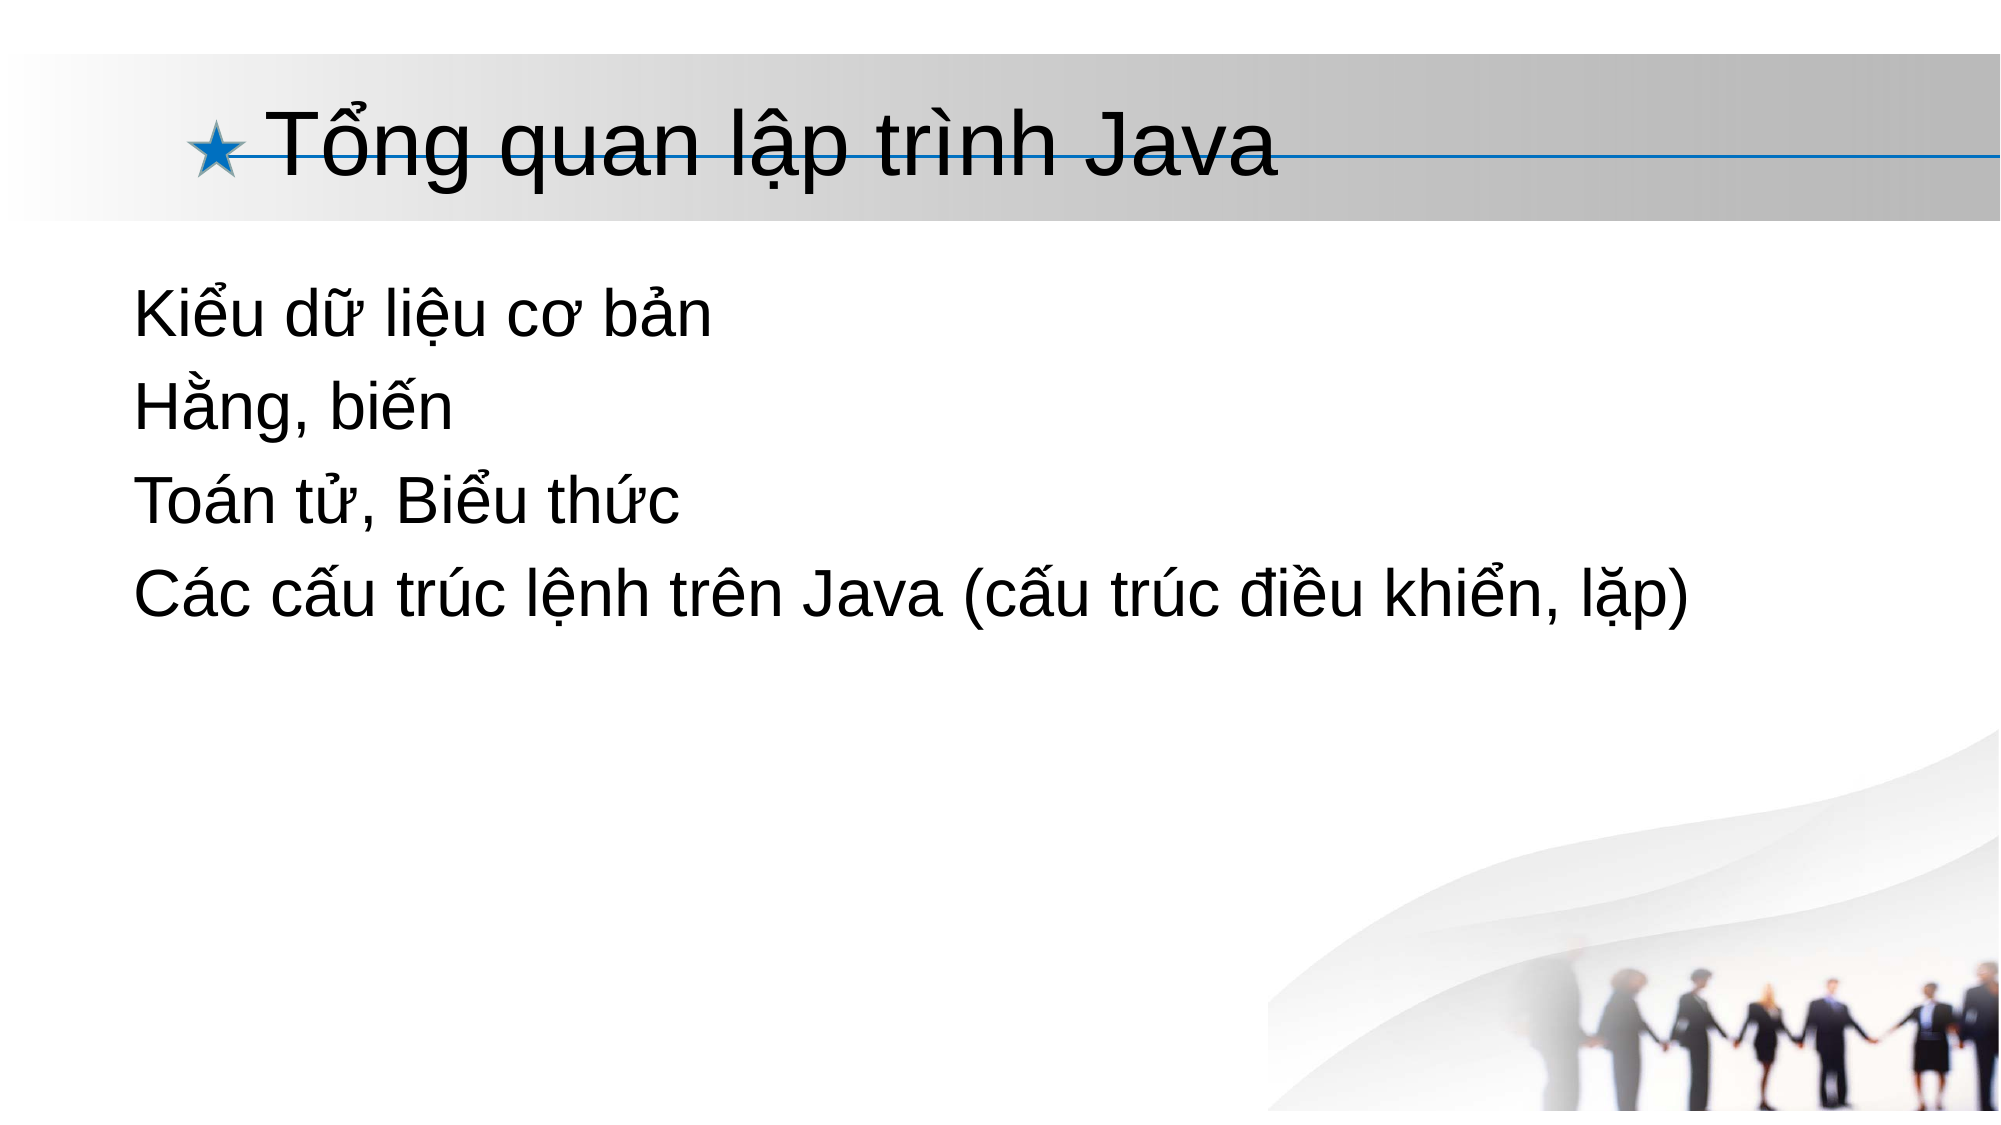

# Tổng quan lập trình Java
 Kiểu dữ liệu cơ bản
 Hằng, biến
 Toán tử, Biểu thức
 Các cấu trúc lệnh trên Java (cấu trúc điều khiển, lặp)

18